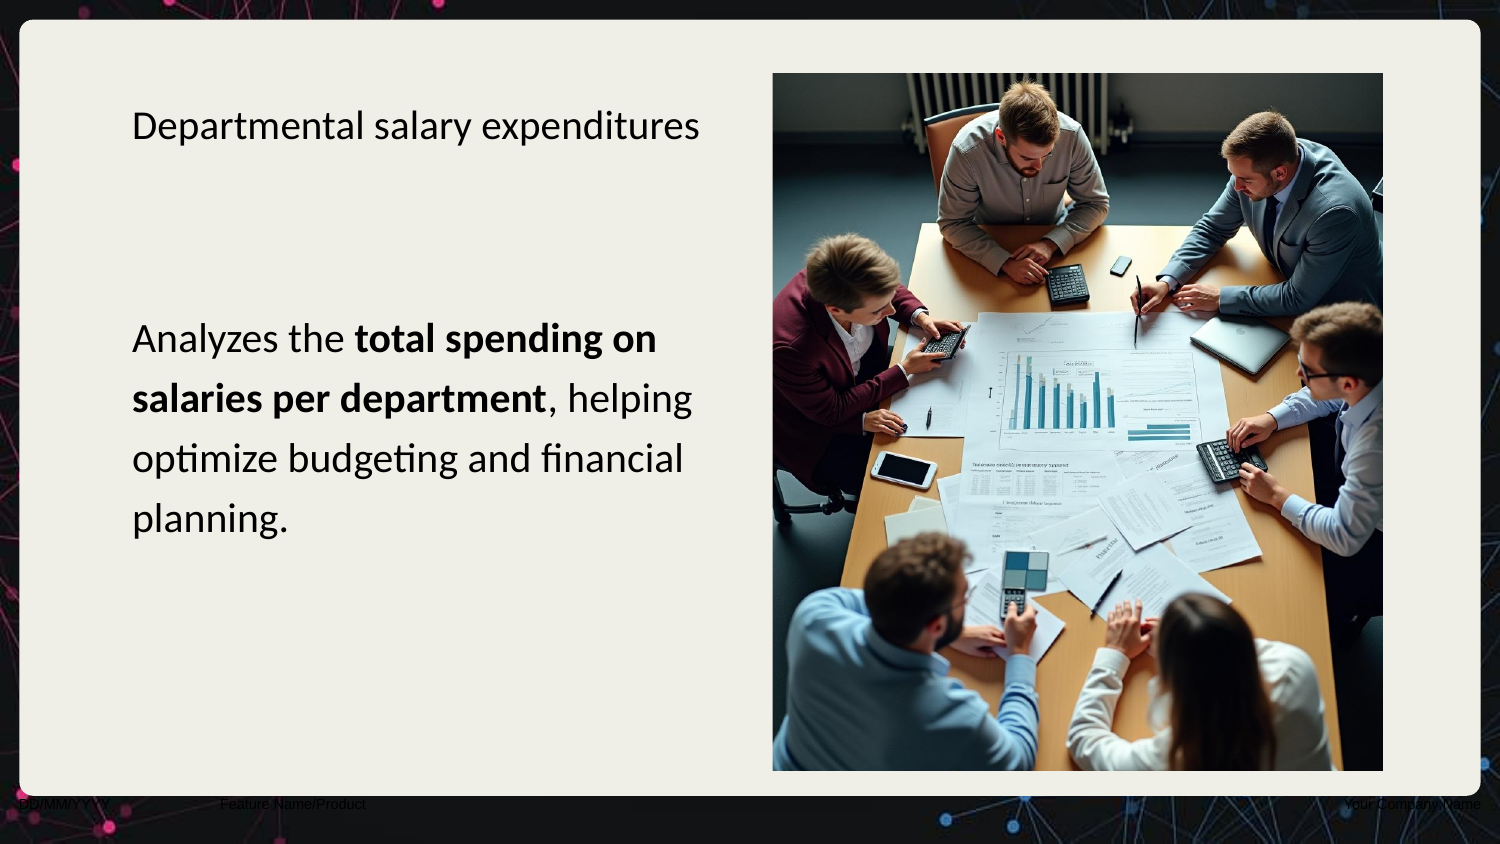

# Departmental salary expenditures
Analyzes the total spending on salaries per department, helping optimize budgeting and financial planning.
DD/MM/YYYY
Feature Name/Product
Your Company Name